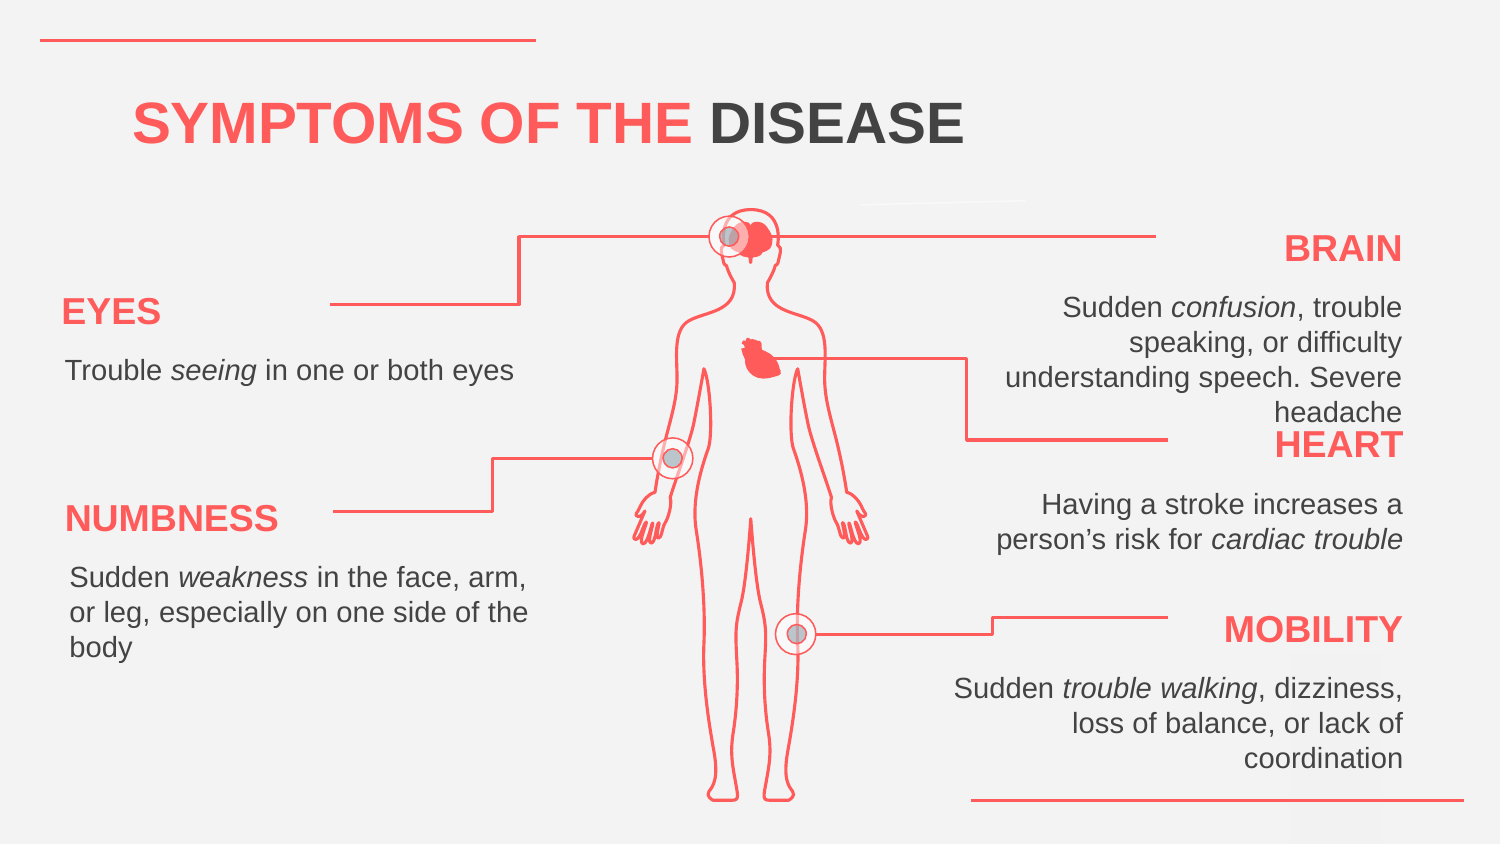

# SYMPTOMS OF THE DISEASE
BRAIN

EYES
Sudden confusion, trouble speaking, or difficulty understanding speech. Severe headache
Trouble seeing in one or both eyes
HEART

Having a stroke increases a person’s risk for cardiac trouble
NUMBNESS
Sudden weakness in the face, arm, or leg, especially on one side of the body
MOBILITY

Sudden trouble walking, dizziness, loss of balance, or lack of coordination